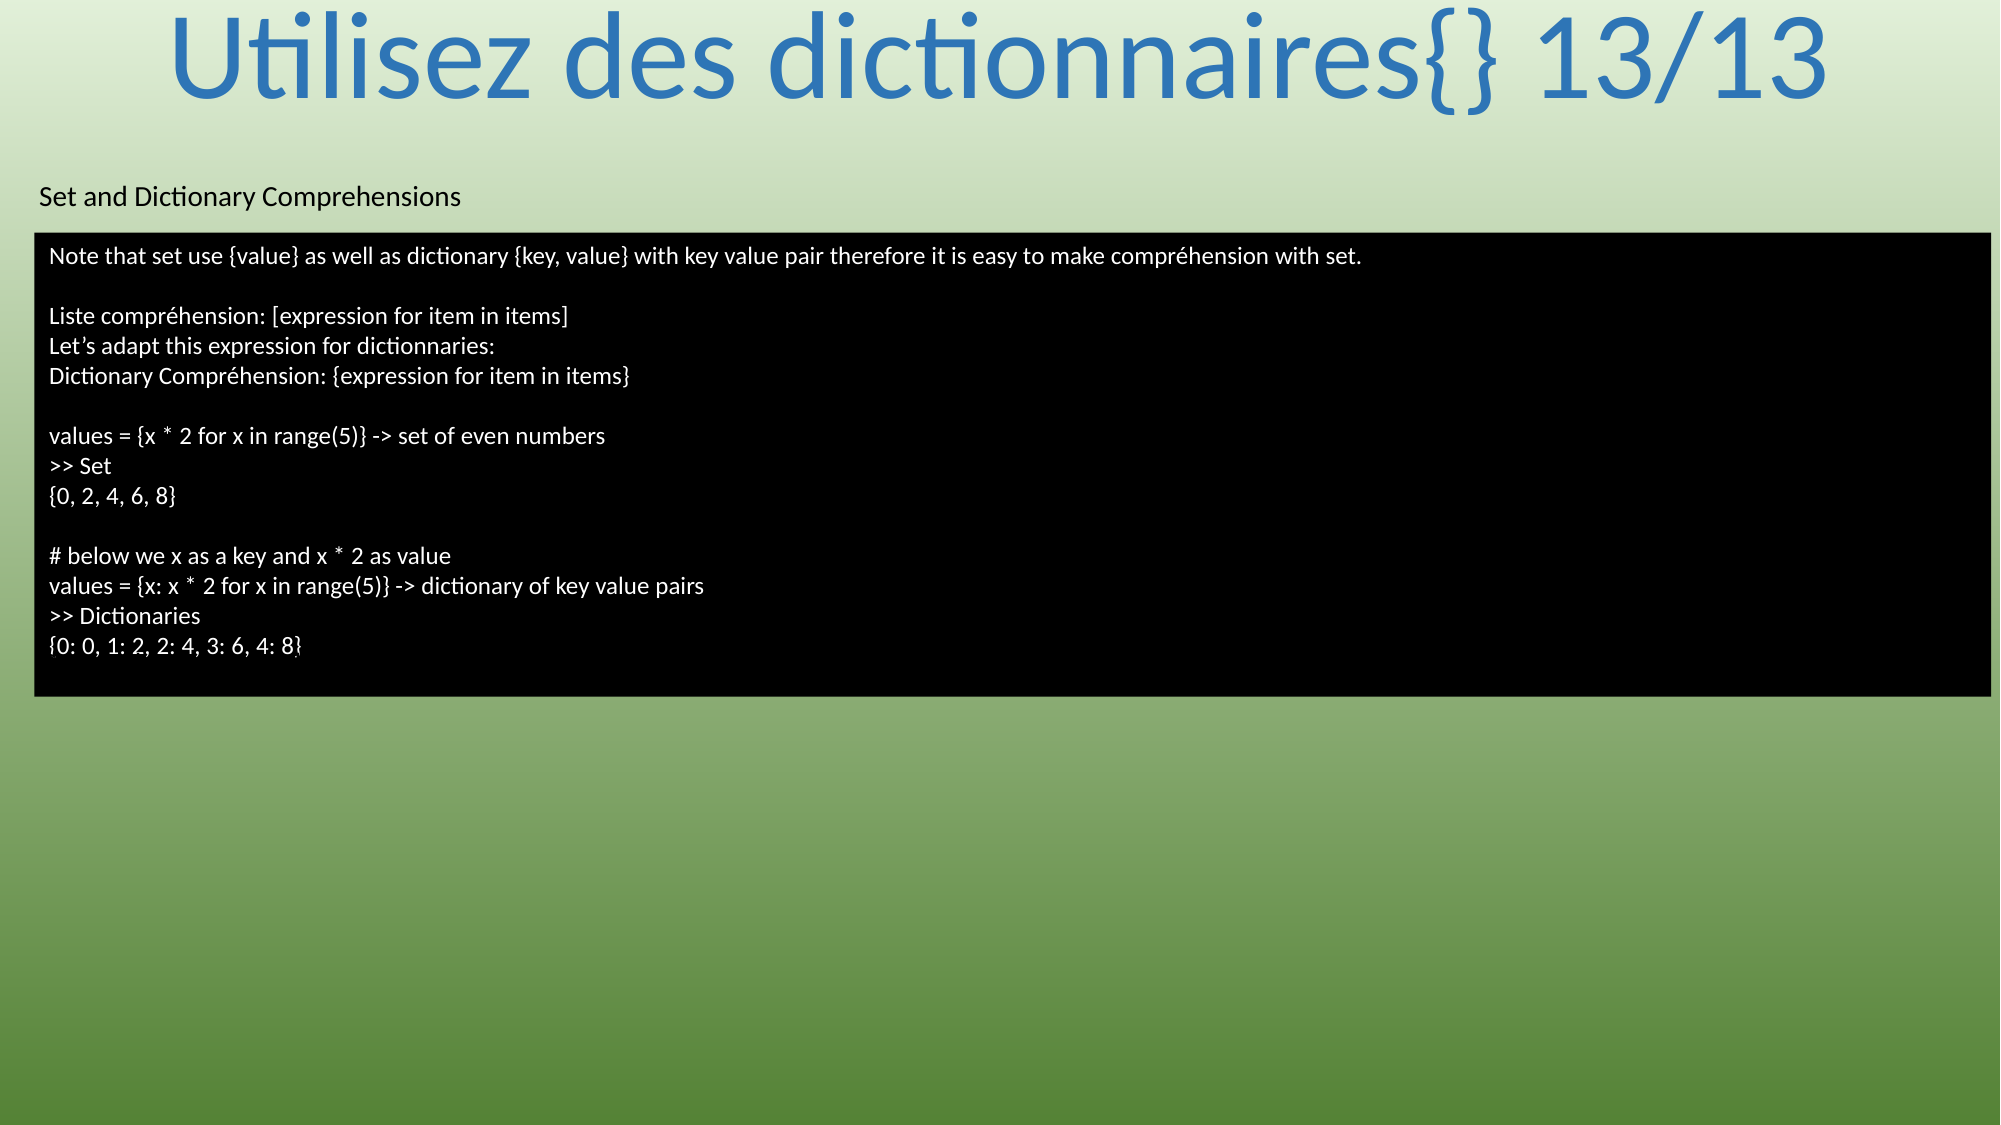

# Utilisez des dictionnaires{} 13/13
Set and Dictionary Comprehensions
Note that set use {value} as well as dictionary {key, value} with key value pair therefore it is easy to make compréhension with set.

Liste compréhension: [expression for item in items]
Let’s adapt this expression for dictionnaries:
Dictionary Compréhension: {expression for item in items}

values = {x * 2 for x in range(5)} -> set of even numbers
>> Set
{0, 2, 4, 6, 8}

# below we x as a key and x * 2 as value
values = {x: x * 2 for x in range(5)} -> dictionary of key value pairs
>> Dictionaries
{0: 0, 1: 2, 2: 4, 3: 6, 4: 8}

Comprehensions can be used with list, set and dictionaries

195